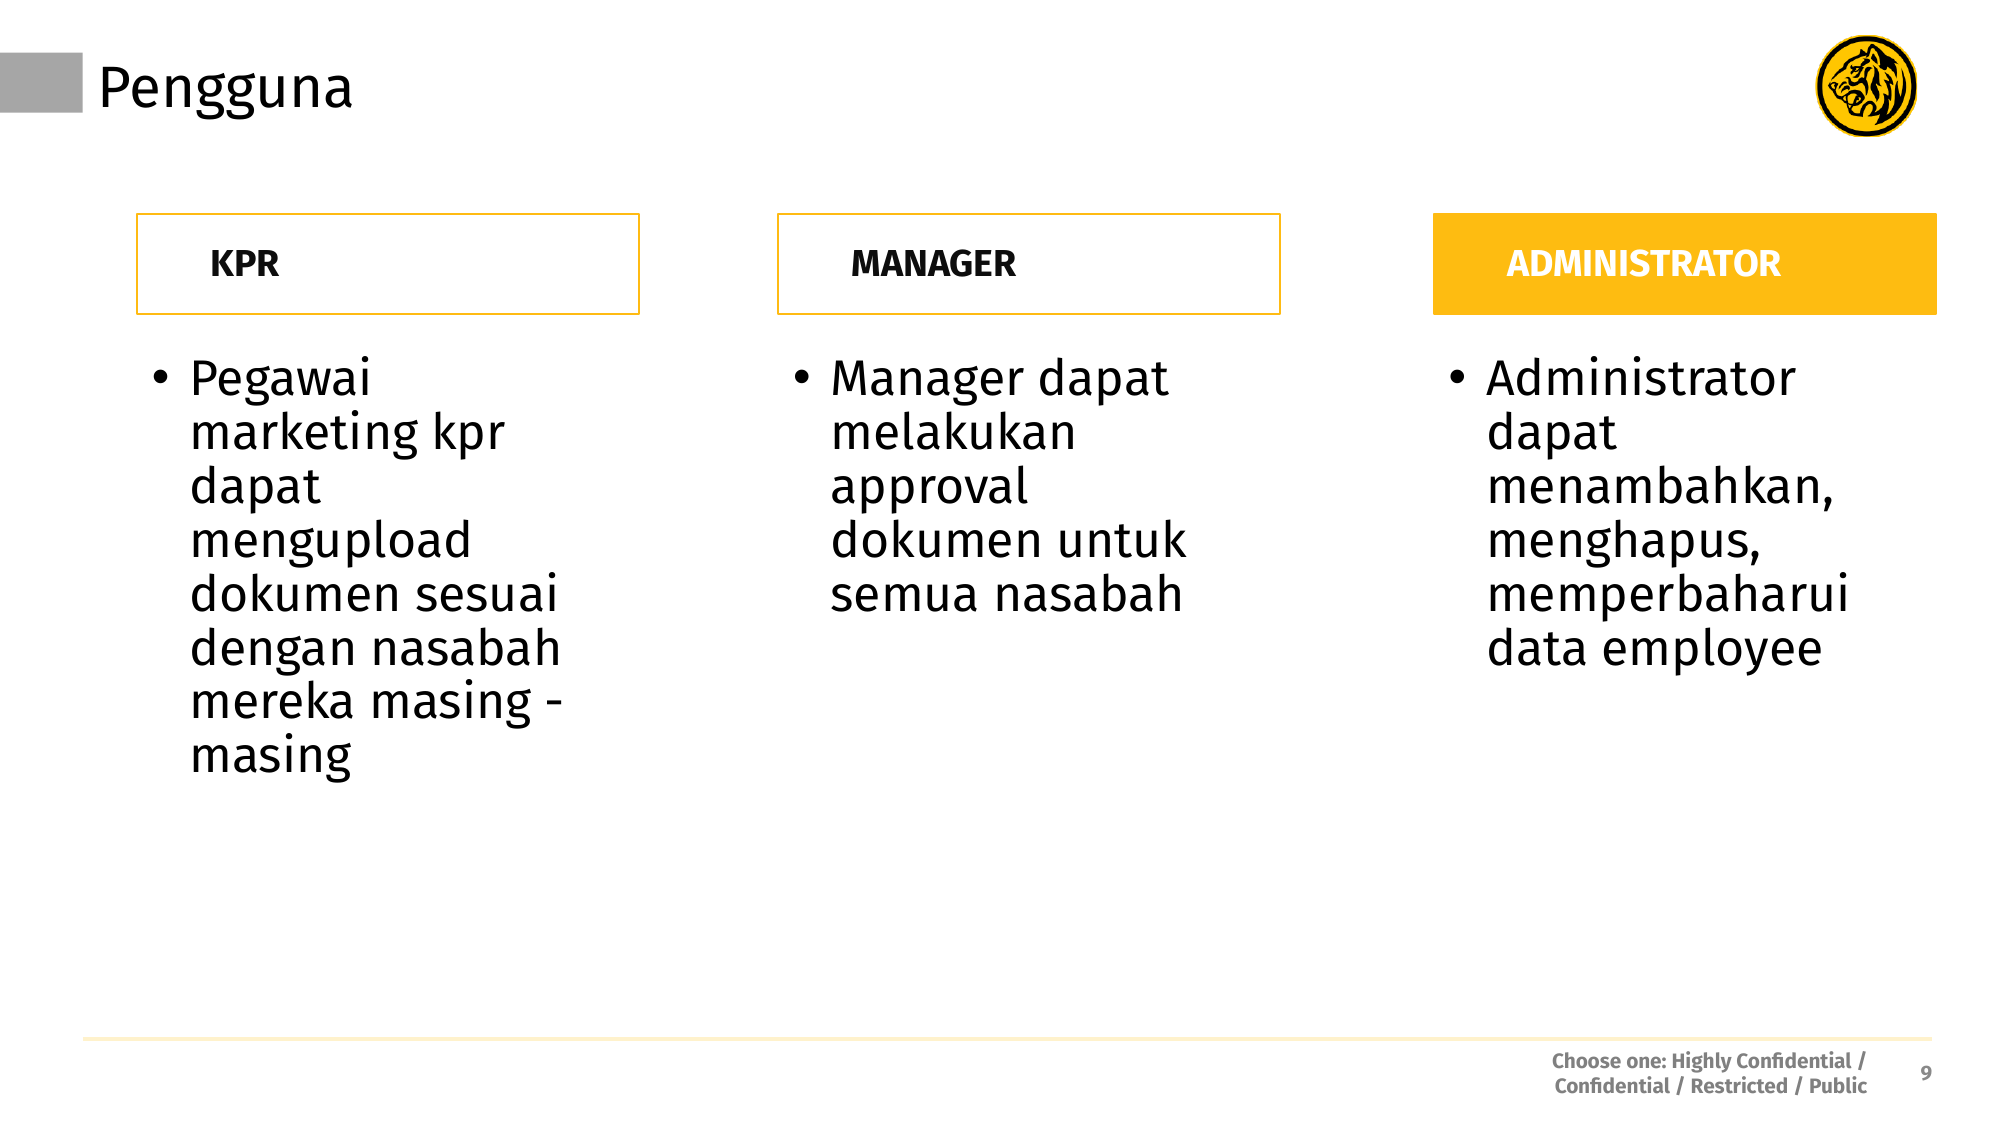

# Pengguna

KPR

MANAGER

ADMINISTRATOR
Pegawai marketing kpr dapat mengupload dokumen sesuai dengan nasabah mereka masing - masing
Manager dapat melakukan approval dokumen untuk semua nasabah
Administrator dapat menambahkan, menghapus, memperbaharui data employee

Choose one: Highly Confidential / Confidential / Restricted / Public
9